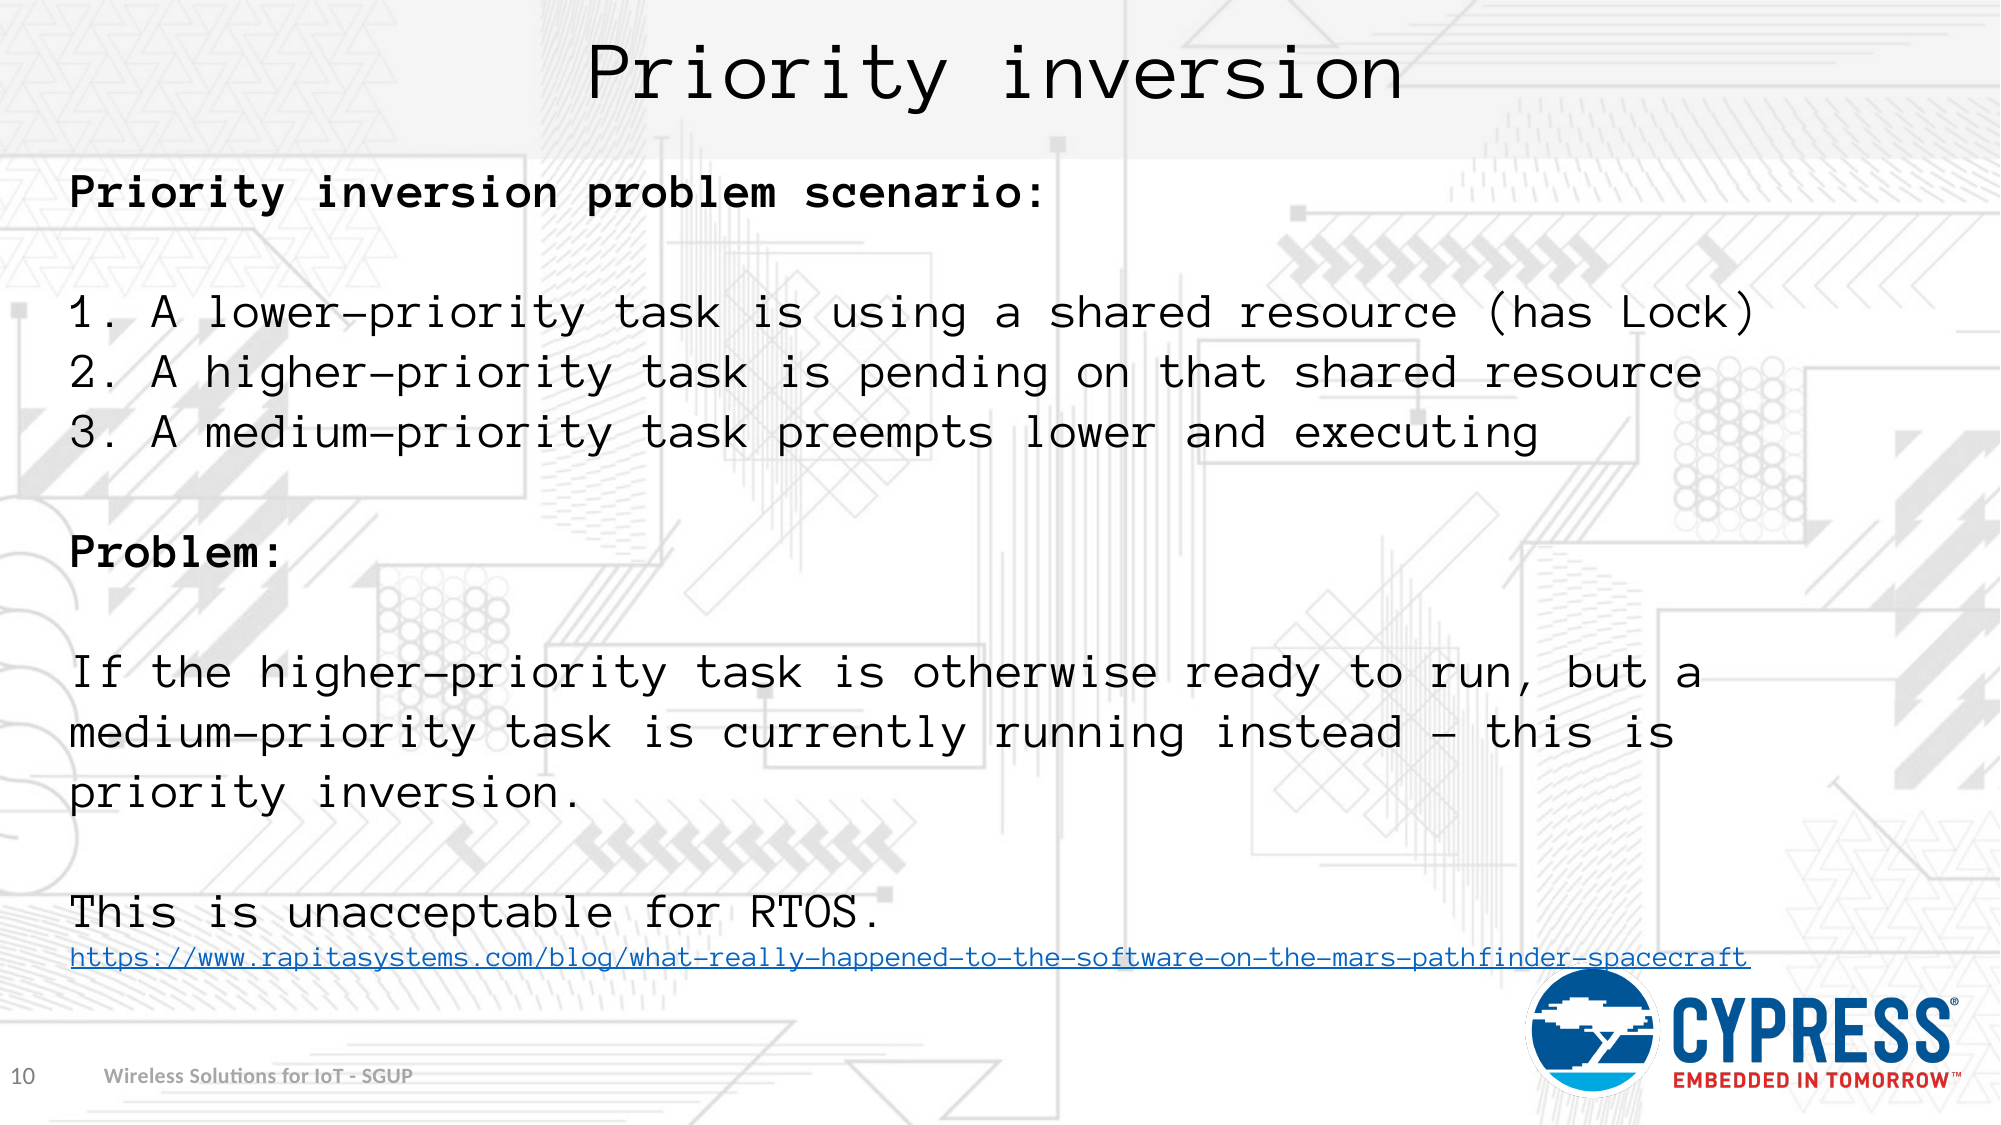

# Priority inversion
Priority inversion problem scenario:

1. A lower-priority task is using a shared resource (has Lock)
2. A higher-priority task is pending on that shared resource
3. A medium-priority task preempts lower and executing

Problem:

If the higher-priority task is otherwise ready to run, but a medium-priority task is currently running instead – this is priority inversion.

This is unacceptable for RTOS.
https://www.rapitasystems.com/blog/what-really-happened-to-the-software-on-the-mars-pathfinder-spacecraft